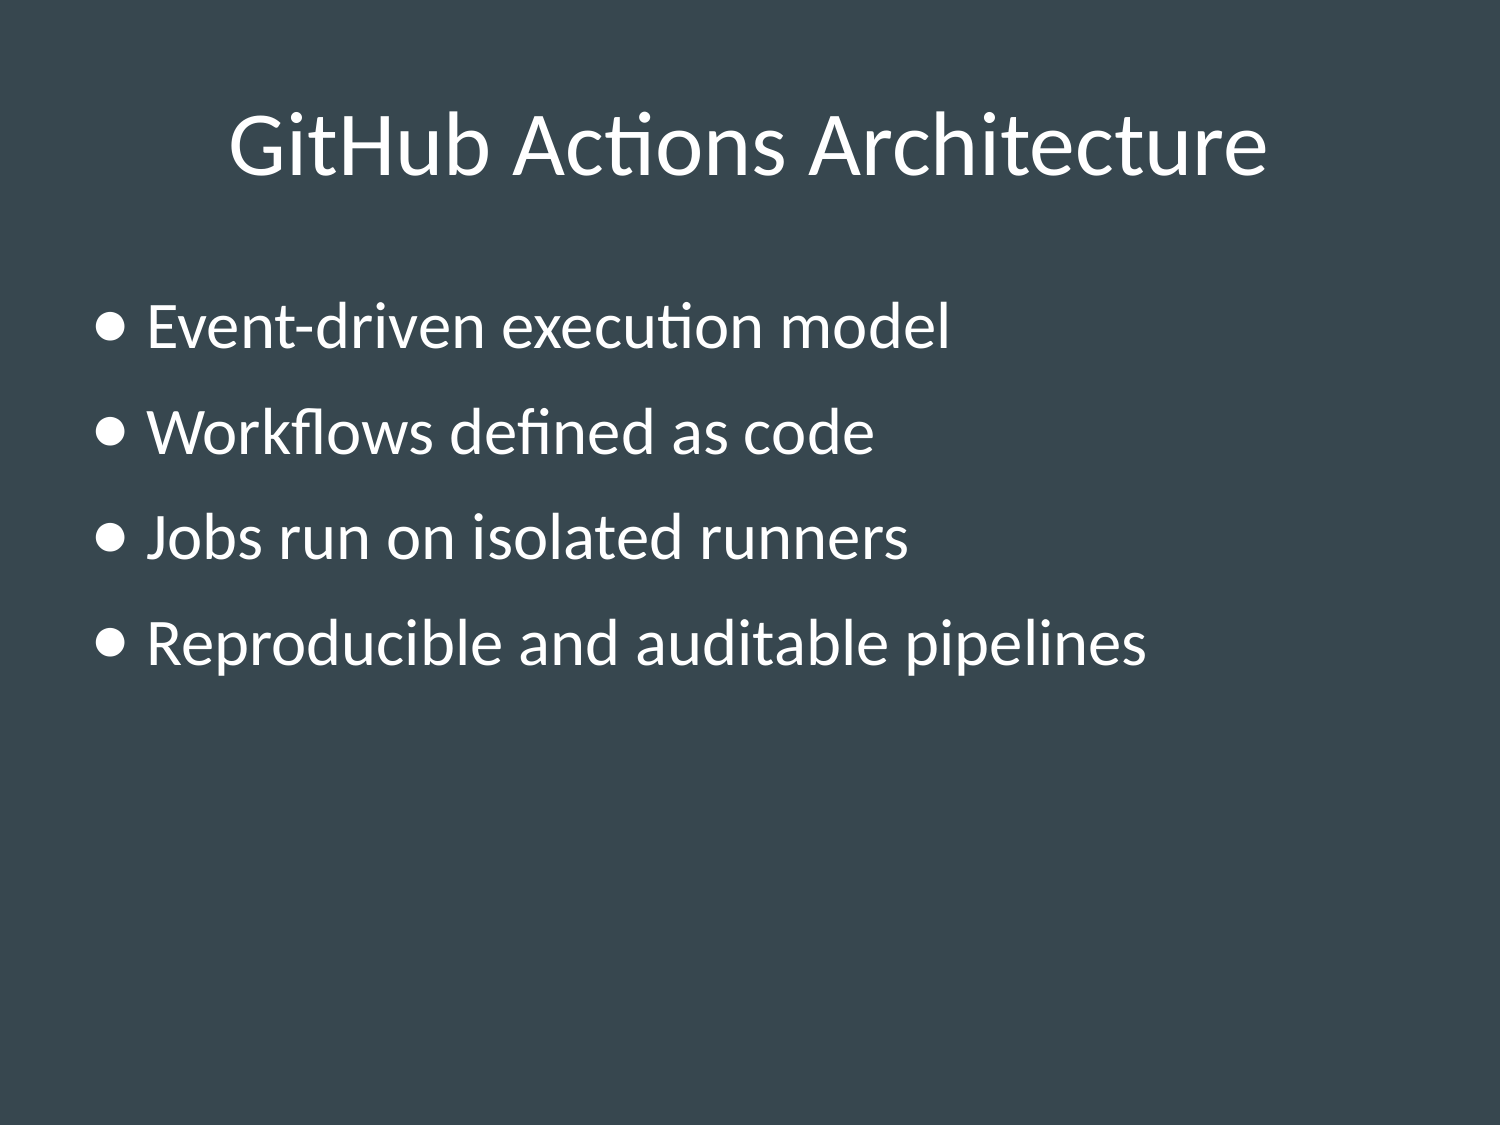

# GitHub Actions Architecture
Event-driven execution model
Workflows defined as code
Jobs run on isolated runners
Reproducible and auditable pipelines